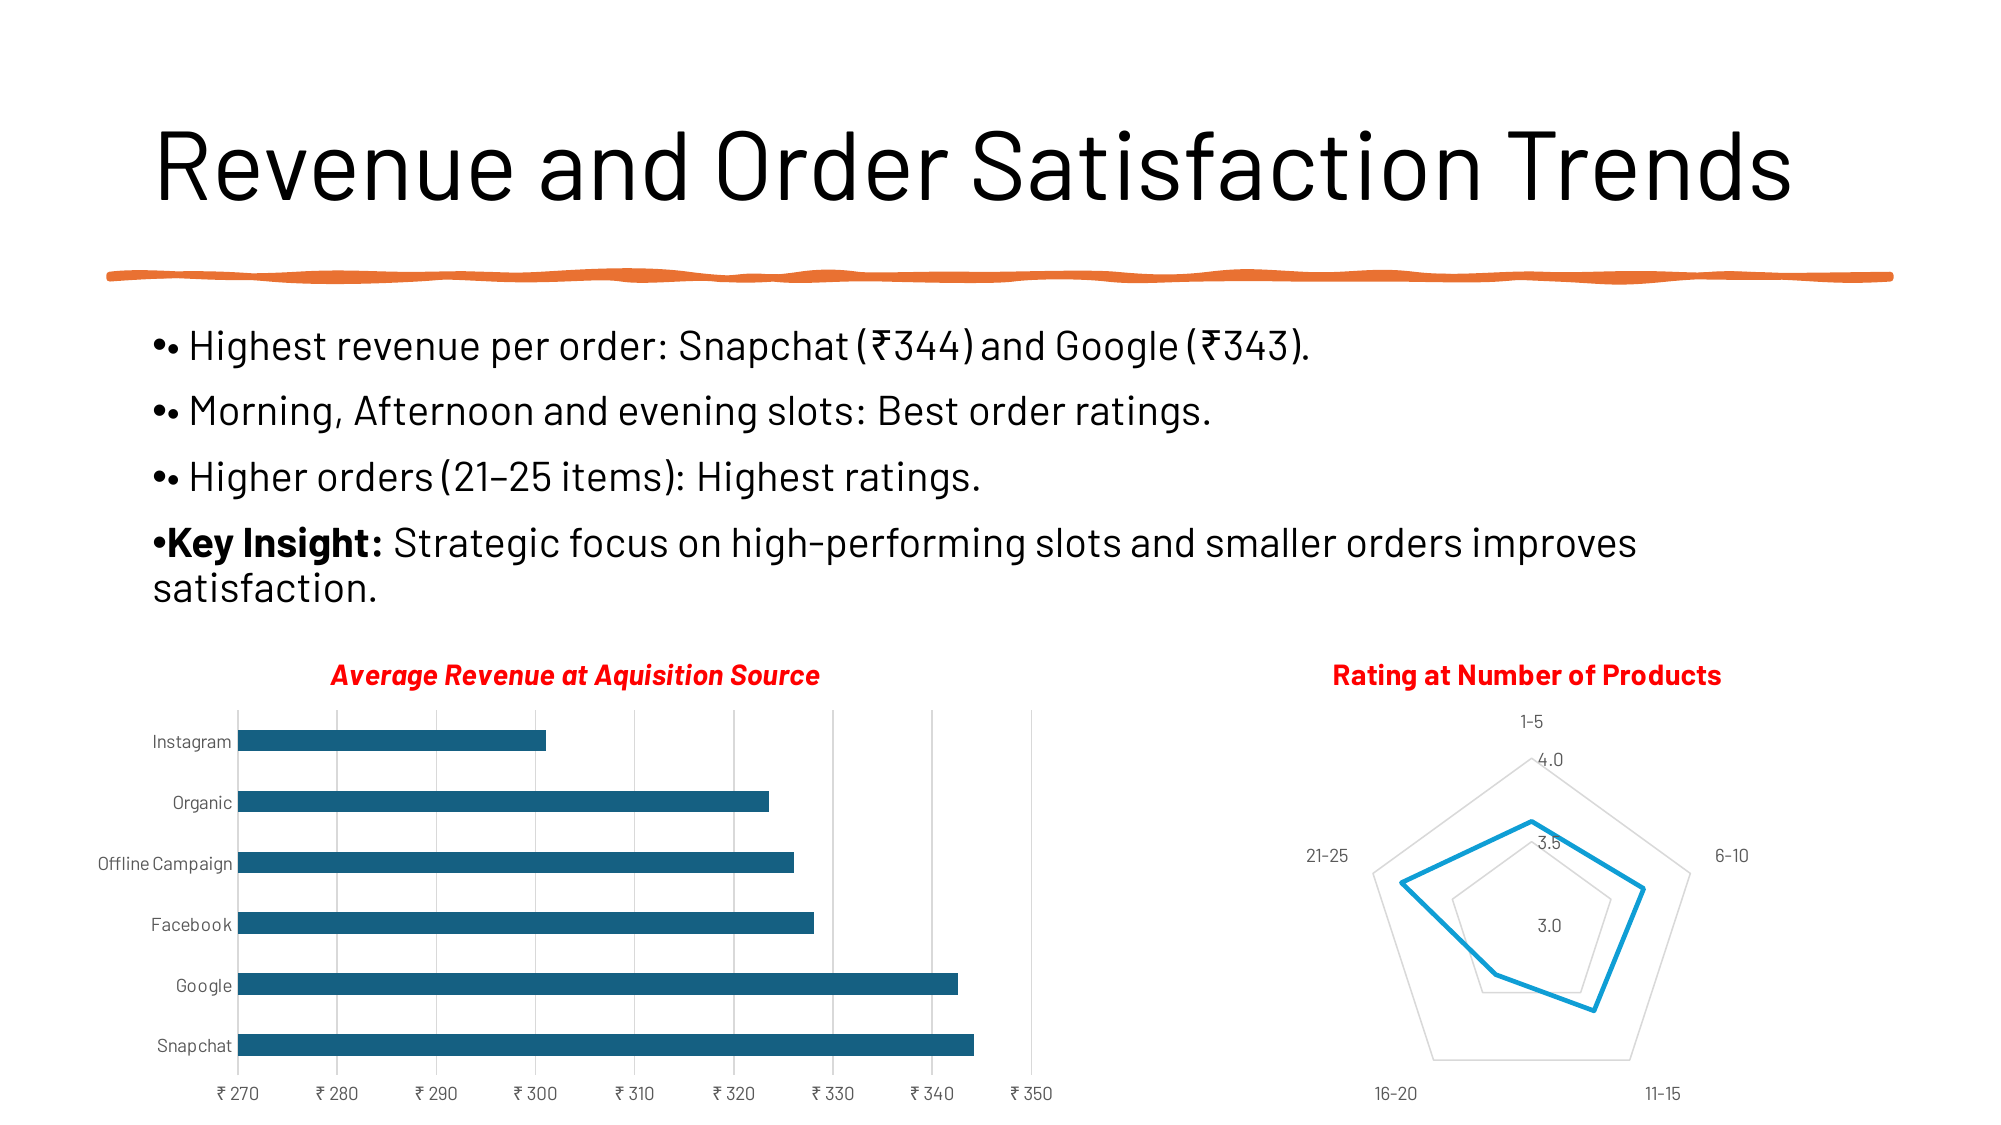

# Revenue and Order Satisfaction Trends

• Highest revenue per order: Snapchat (₹344) and Google (₹343).
• Morning, Afternoon and evening slots: Best order ratings.
• Higher orders (21–25 items): Highest ratings.
Key Insight: Strategic focus on high-performing slots and smaller orders improves satisfaction.

### Chart: Average Revenue at Aquisition Source

| Category | Total |
|---|---|
| Snapchat | 344.16041090478075 |
| Google | 342.5497382198953 |
| Facebook | 328.1038961038961 |
| Offline Campaign | 326.01362683438157 |
| Organic | 323.55808383233534 |
| Instagram | 301.100933908046 |

### Chart: Rating at Number of Products

| Category | Total |
|---|---|
| 1-5 | 3.6217045525706055 |
| 6-10 | 3.706470708307818 |
| 11-15 | 3.635869565217391 |
| 16-20 | 3.3671171171171173 |
| 21-25 | 3.8205128205128207 |